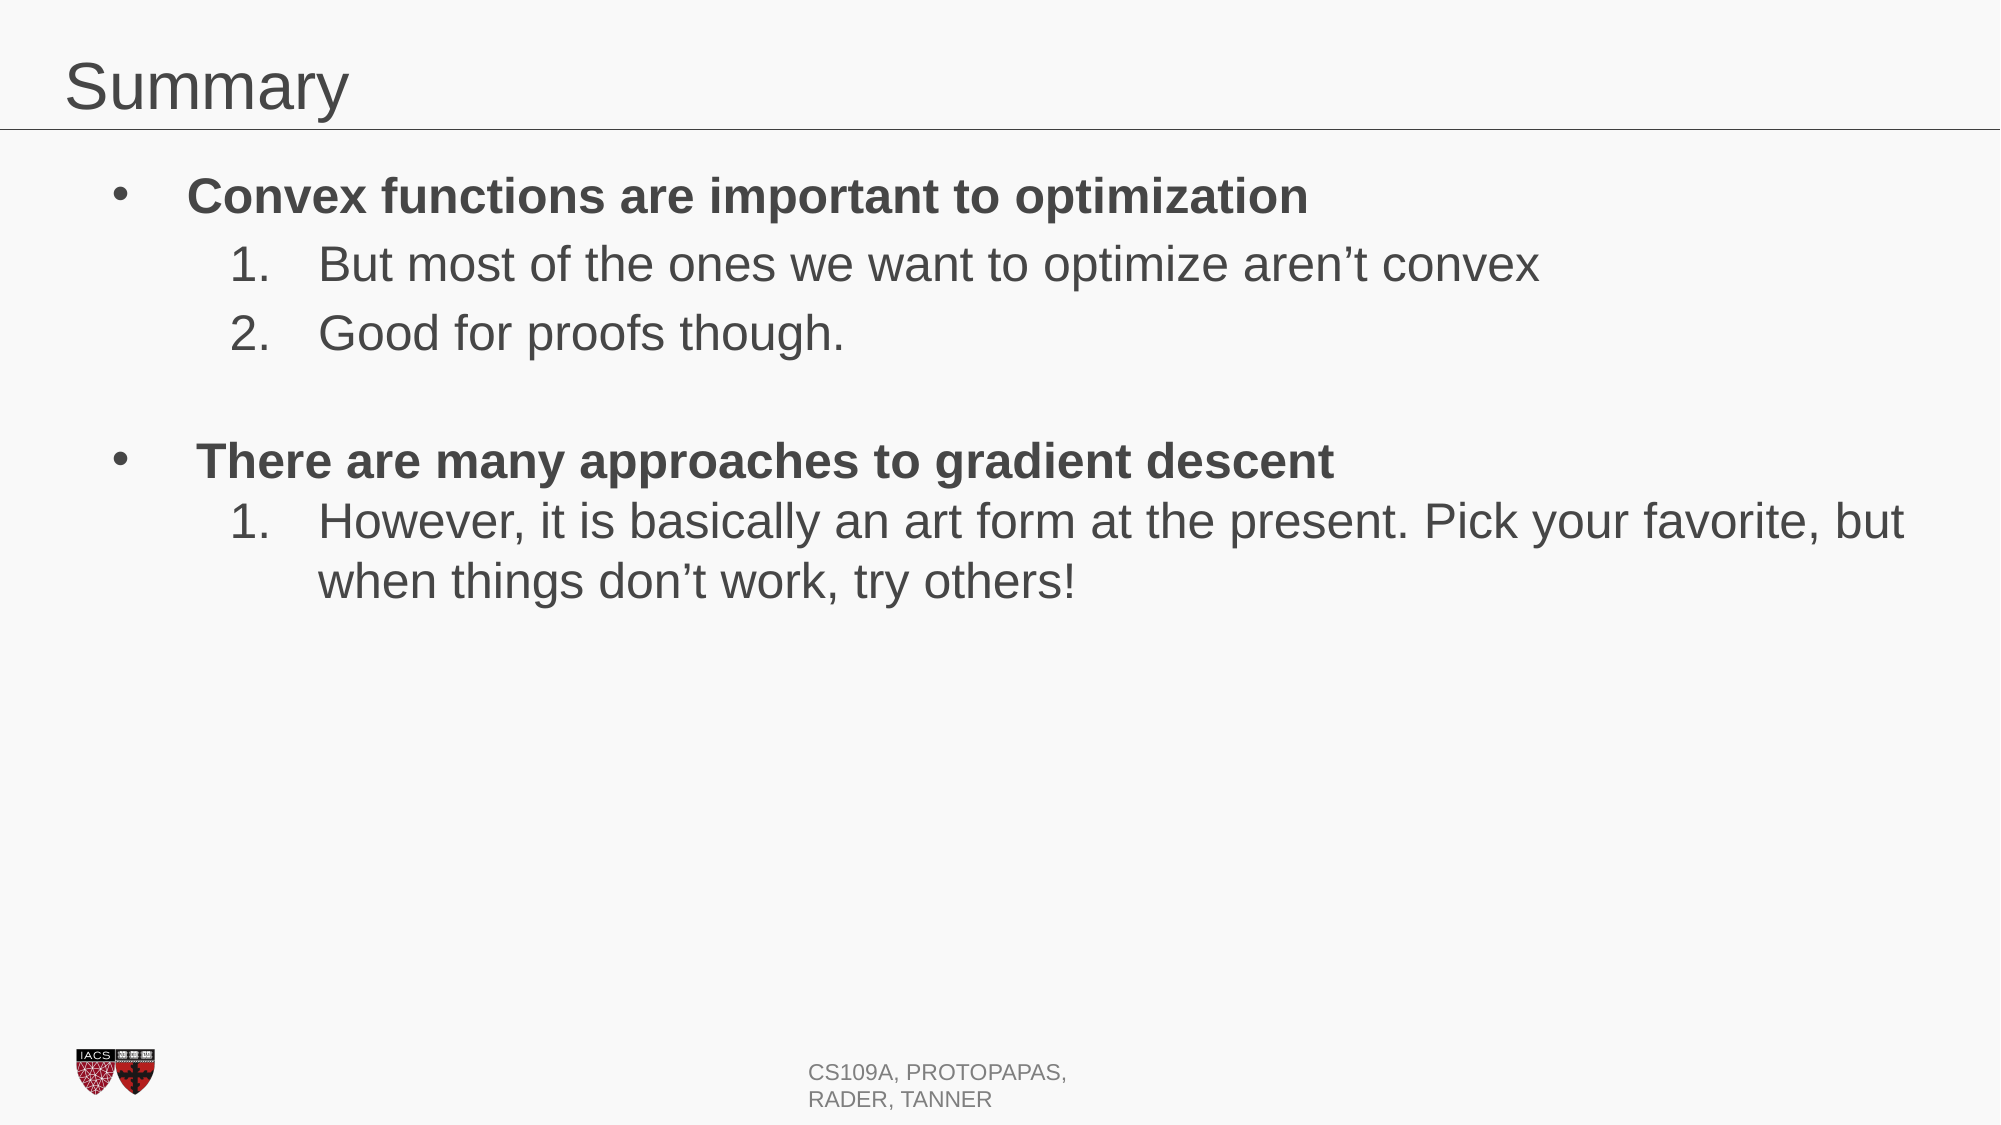

# Summary
Convex functions are important to optimization
But most of the ones we want to optimize aren’t convex
Good for proofs though.
There are many approaches to gradient descent
However, it is basically an art form at the present. Pick your favorite, but when things don’t work, try others!
33